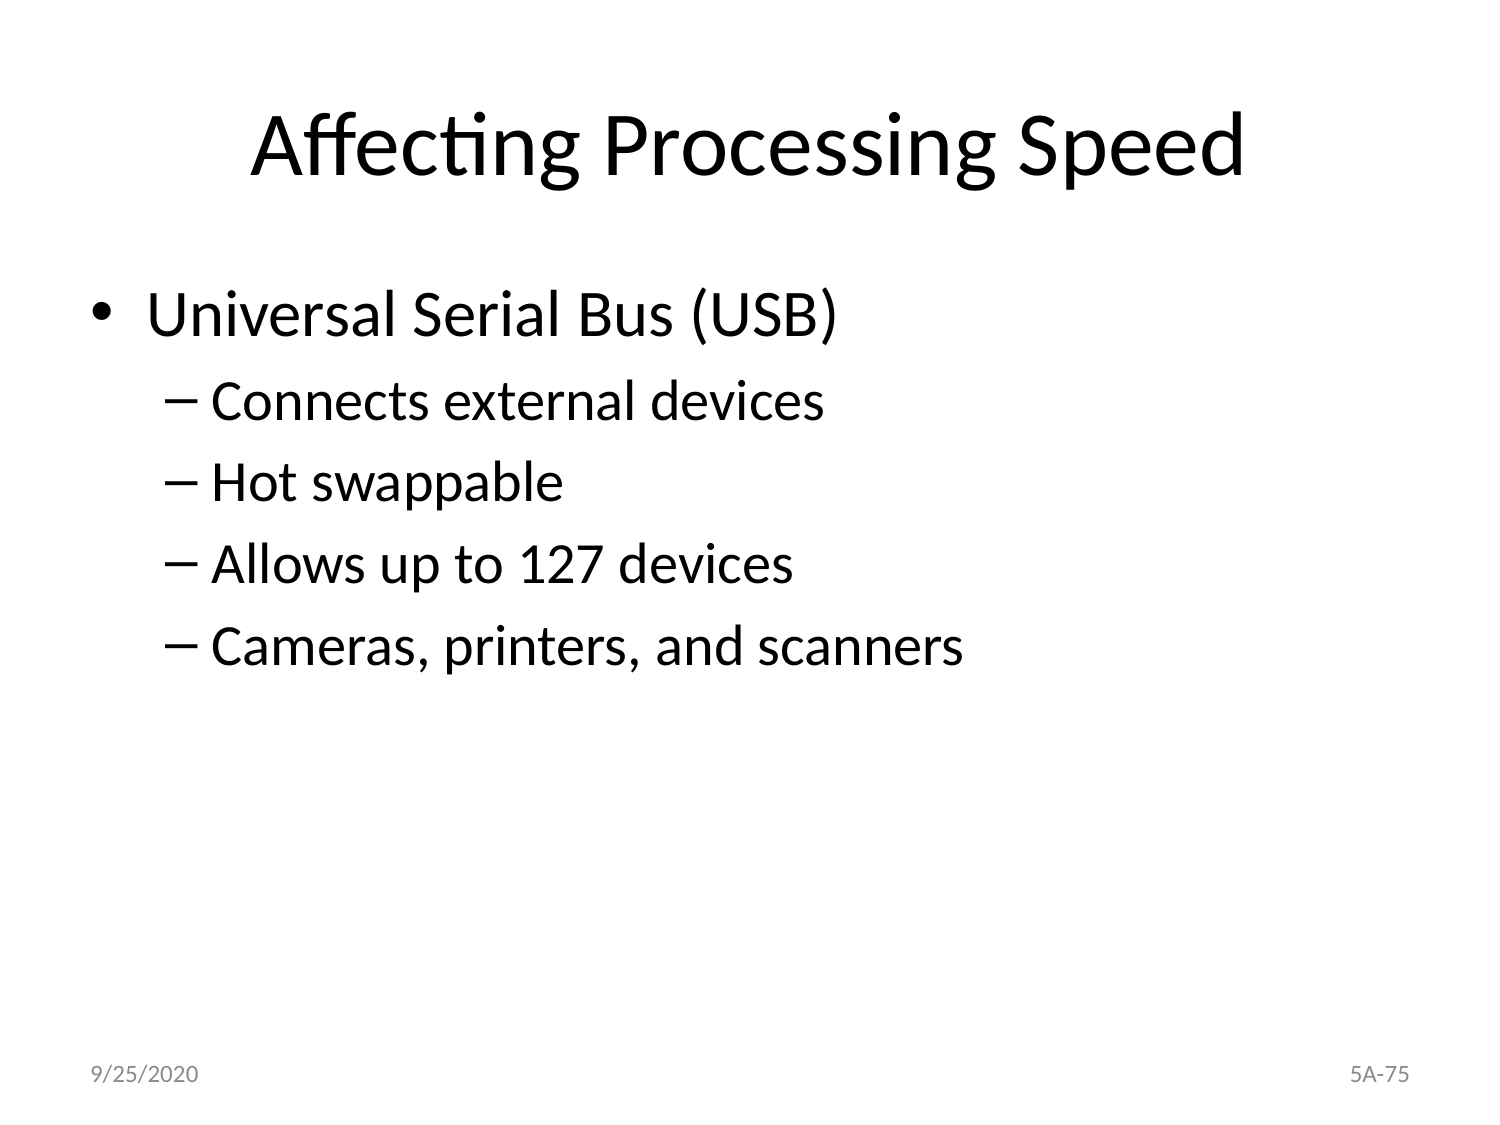

# Affecting Processing Speed
Universal Serial Bus (USB)
Connects external devices
Hot swappable
Allows up to 127 devices
Cameras, printers, and scanners
5A-75
9/25/2020